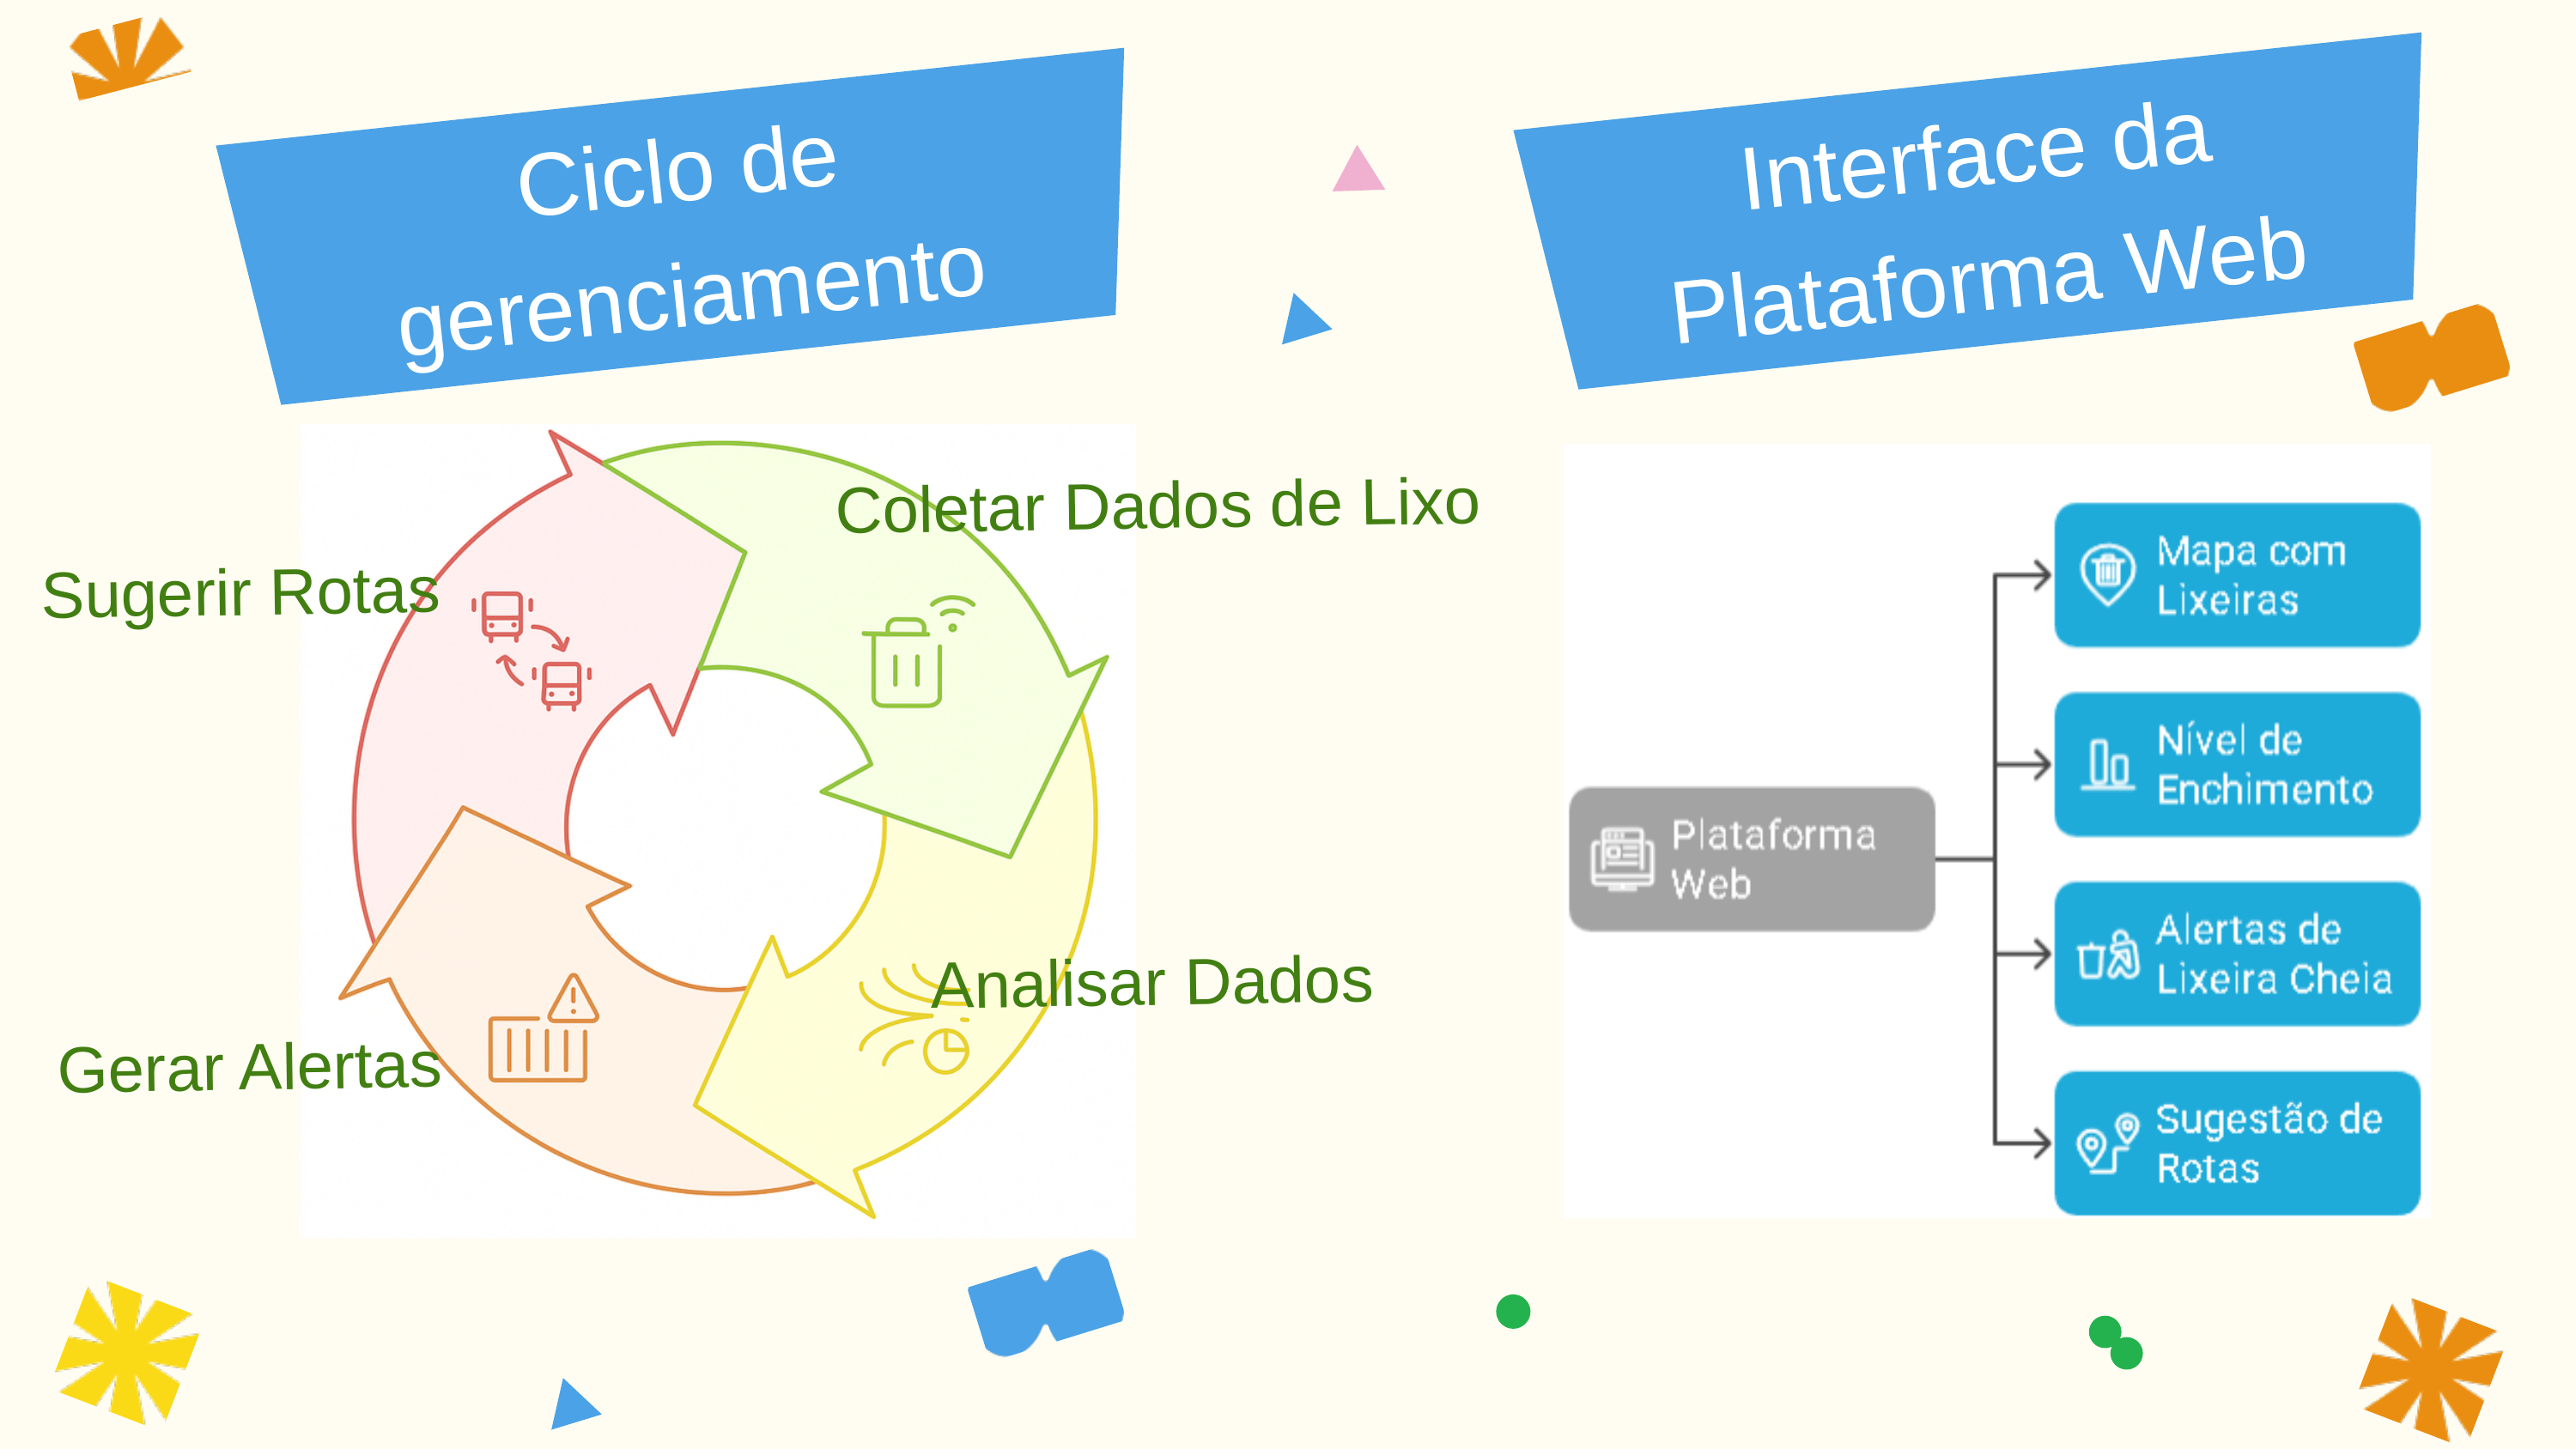

Interface da Plataforma Web

Ciclo de gerenciamento

Coletar Dados de Lixo
Sugerir Rotas
Analisar Dados
Gerar Alertas